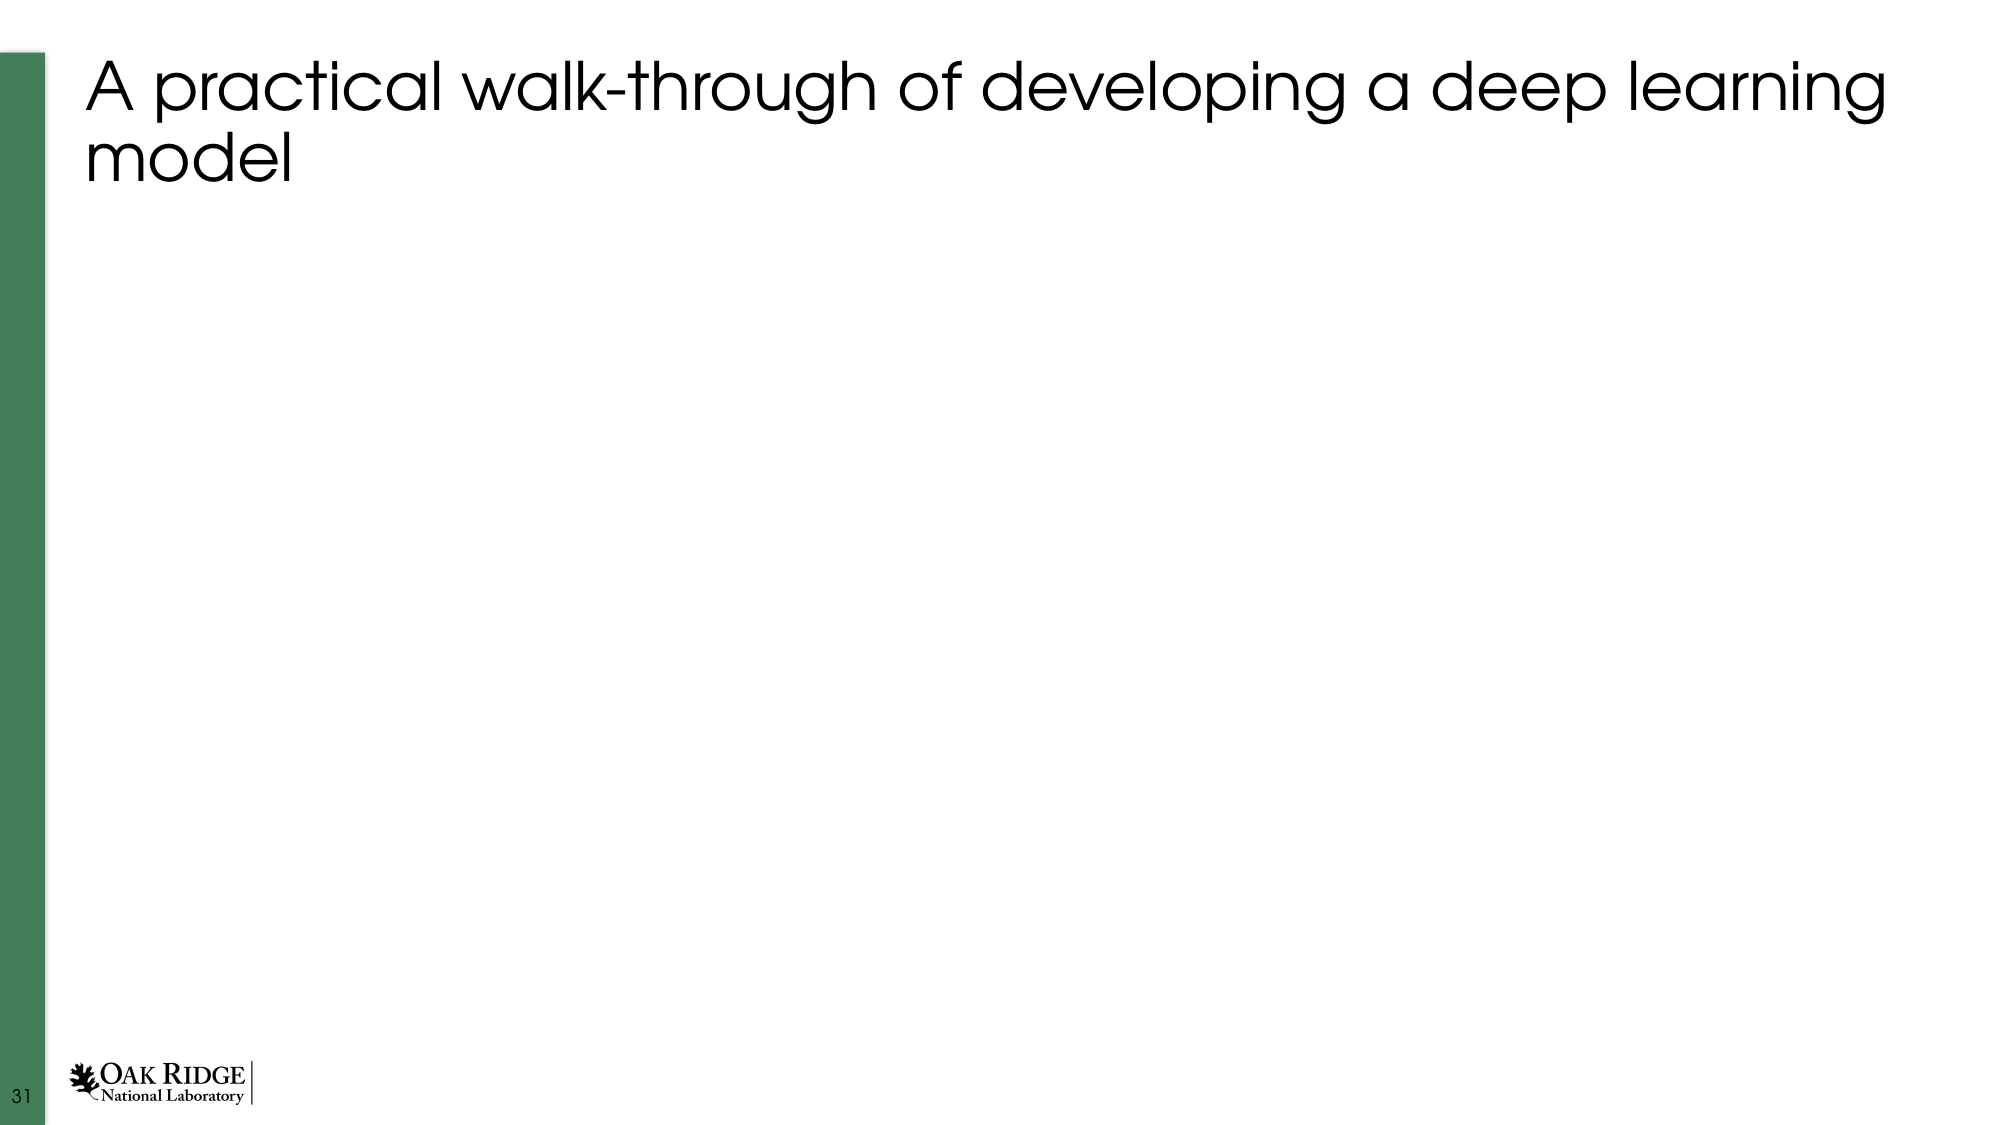

# A practical walk-through of developing a deep learning model